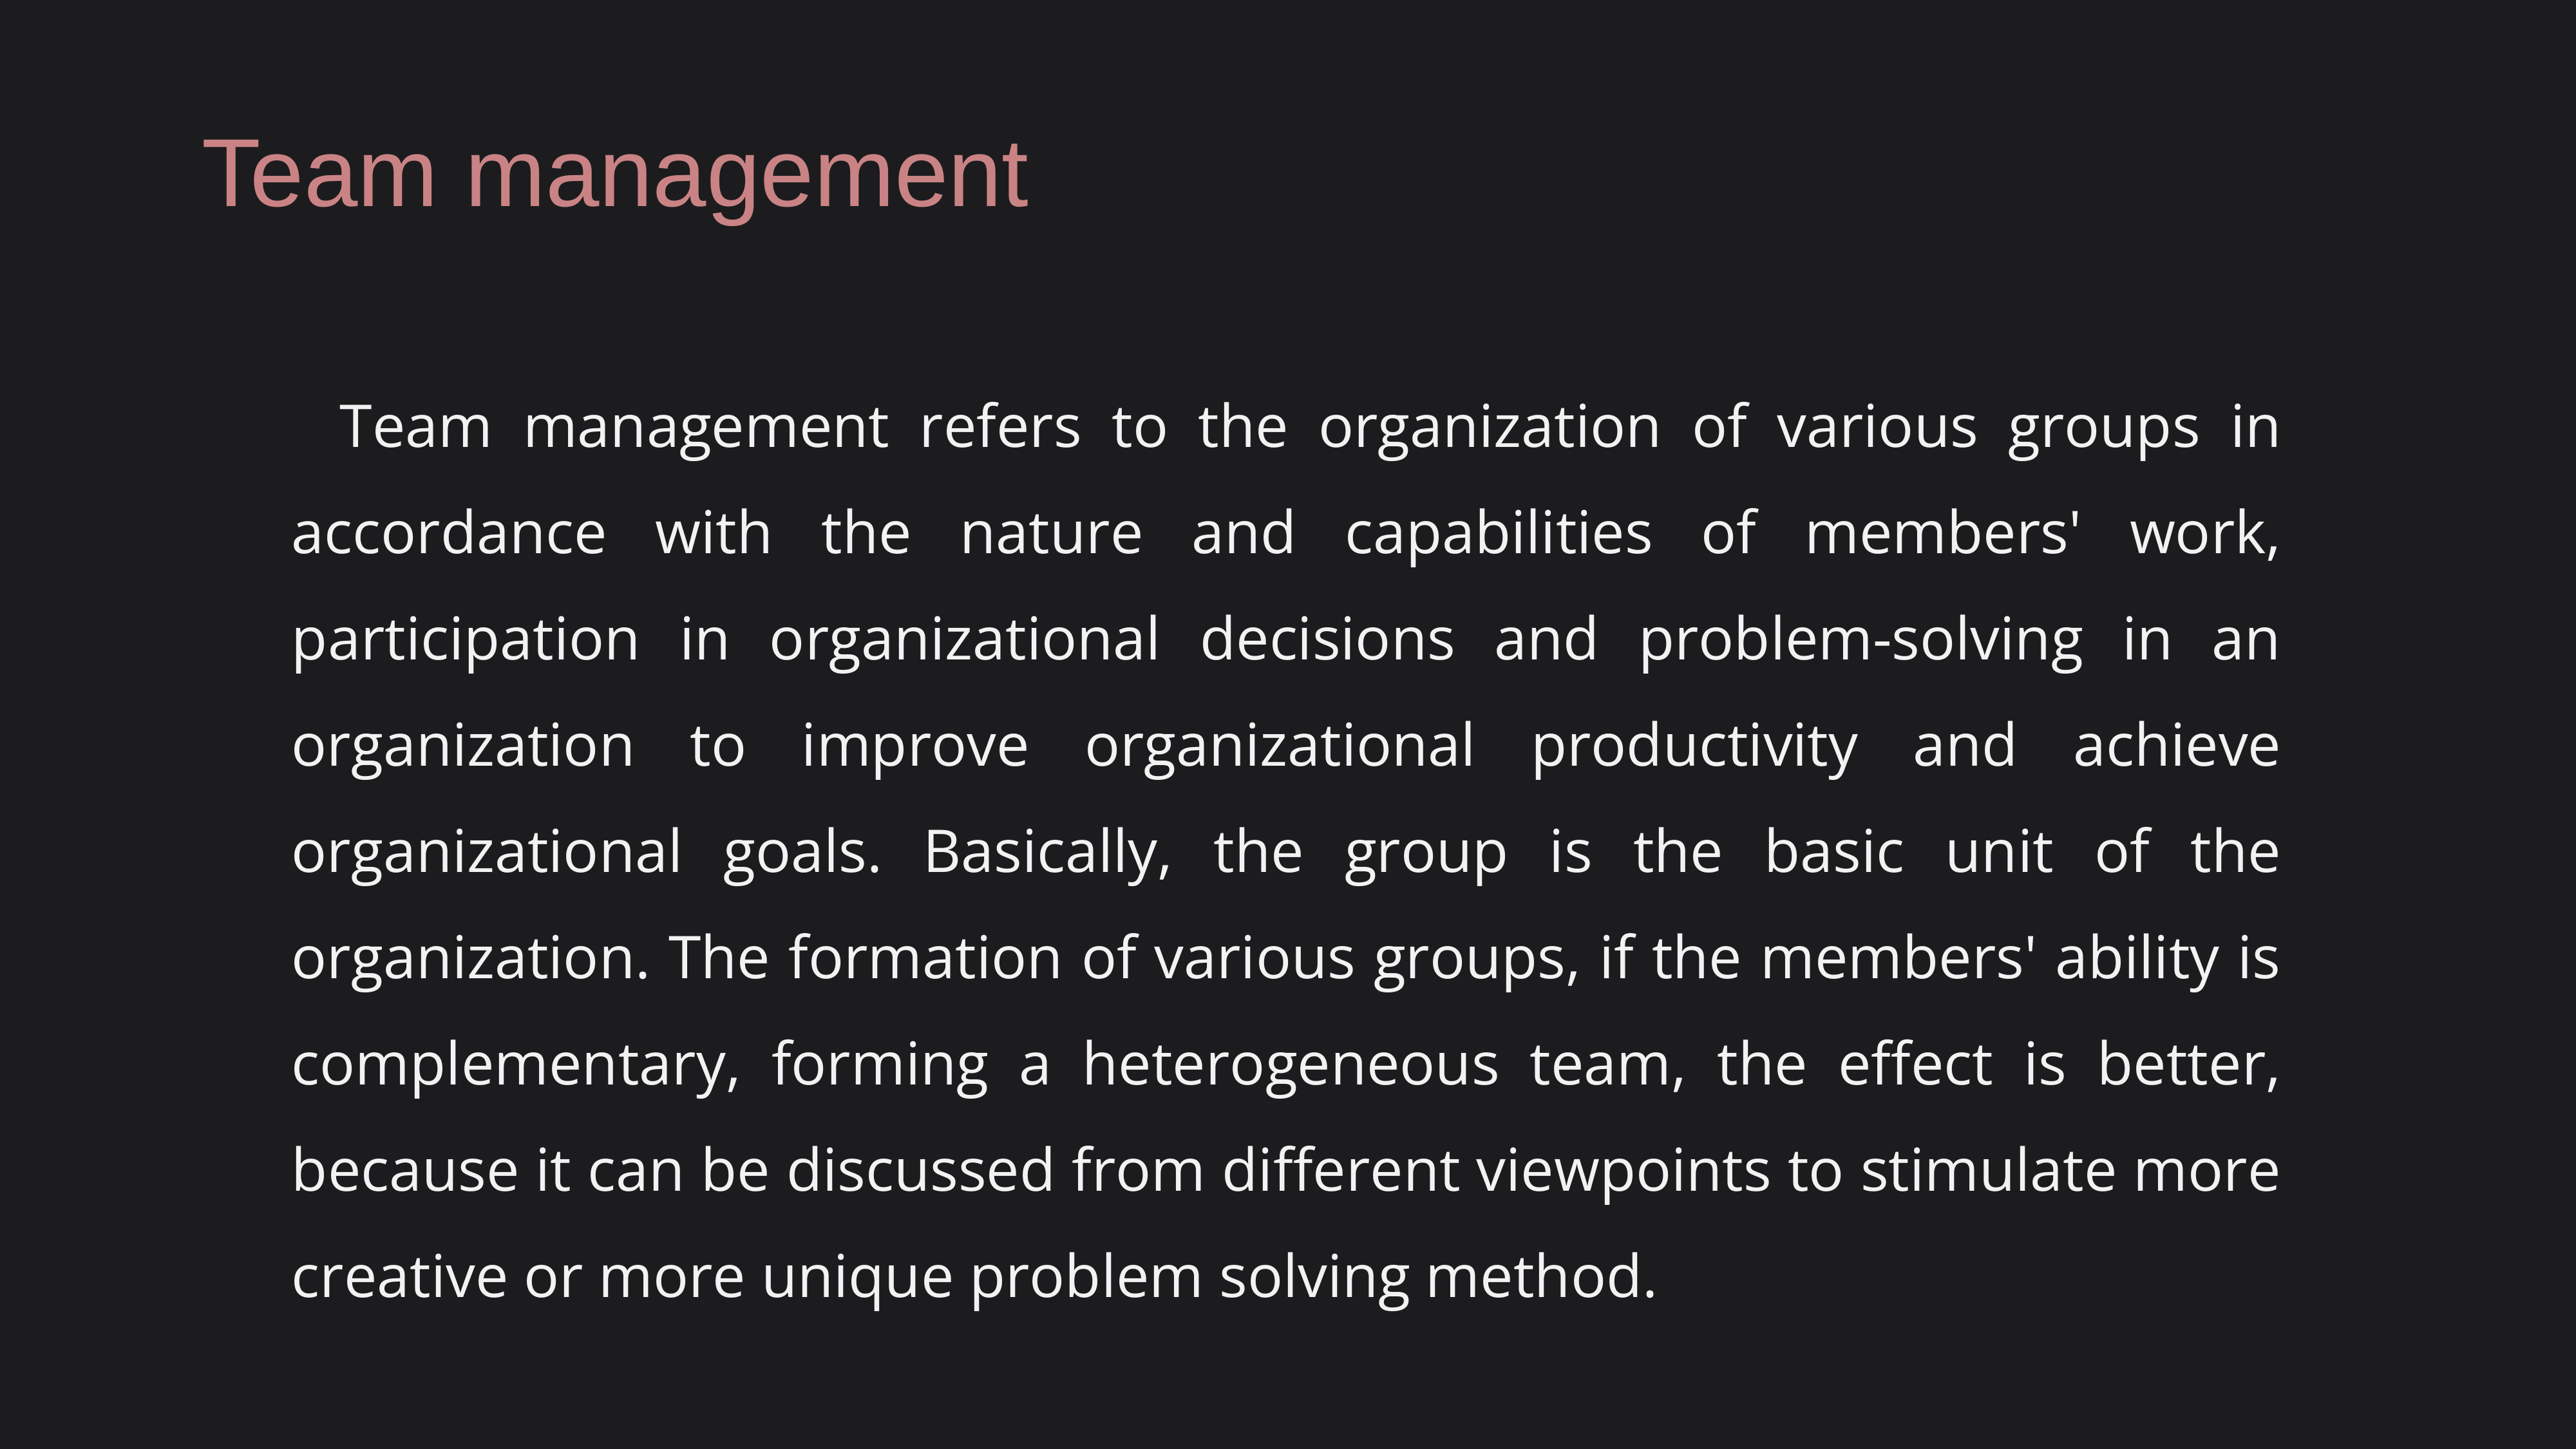

Team management
Team management refers to the organization of various groups in accordance with the nature and capabilities of members' work, participation in organizational decisions and problem-solving in an organization to improve organizational productivity and achieve organizational goals. Basically, the group is the basic unit of the organization. The formation of various groups, if the members' ability is complementary, forming a heterogeneous team, the effect is better, because it can be discussed from different viewpoints to stimulate more creative or more unique problem solving method.